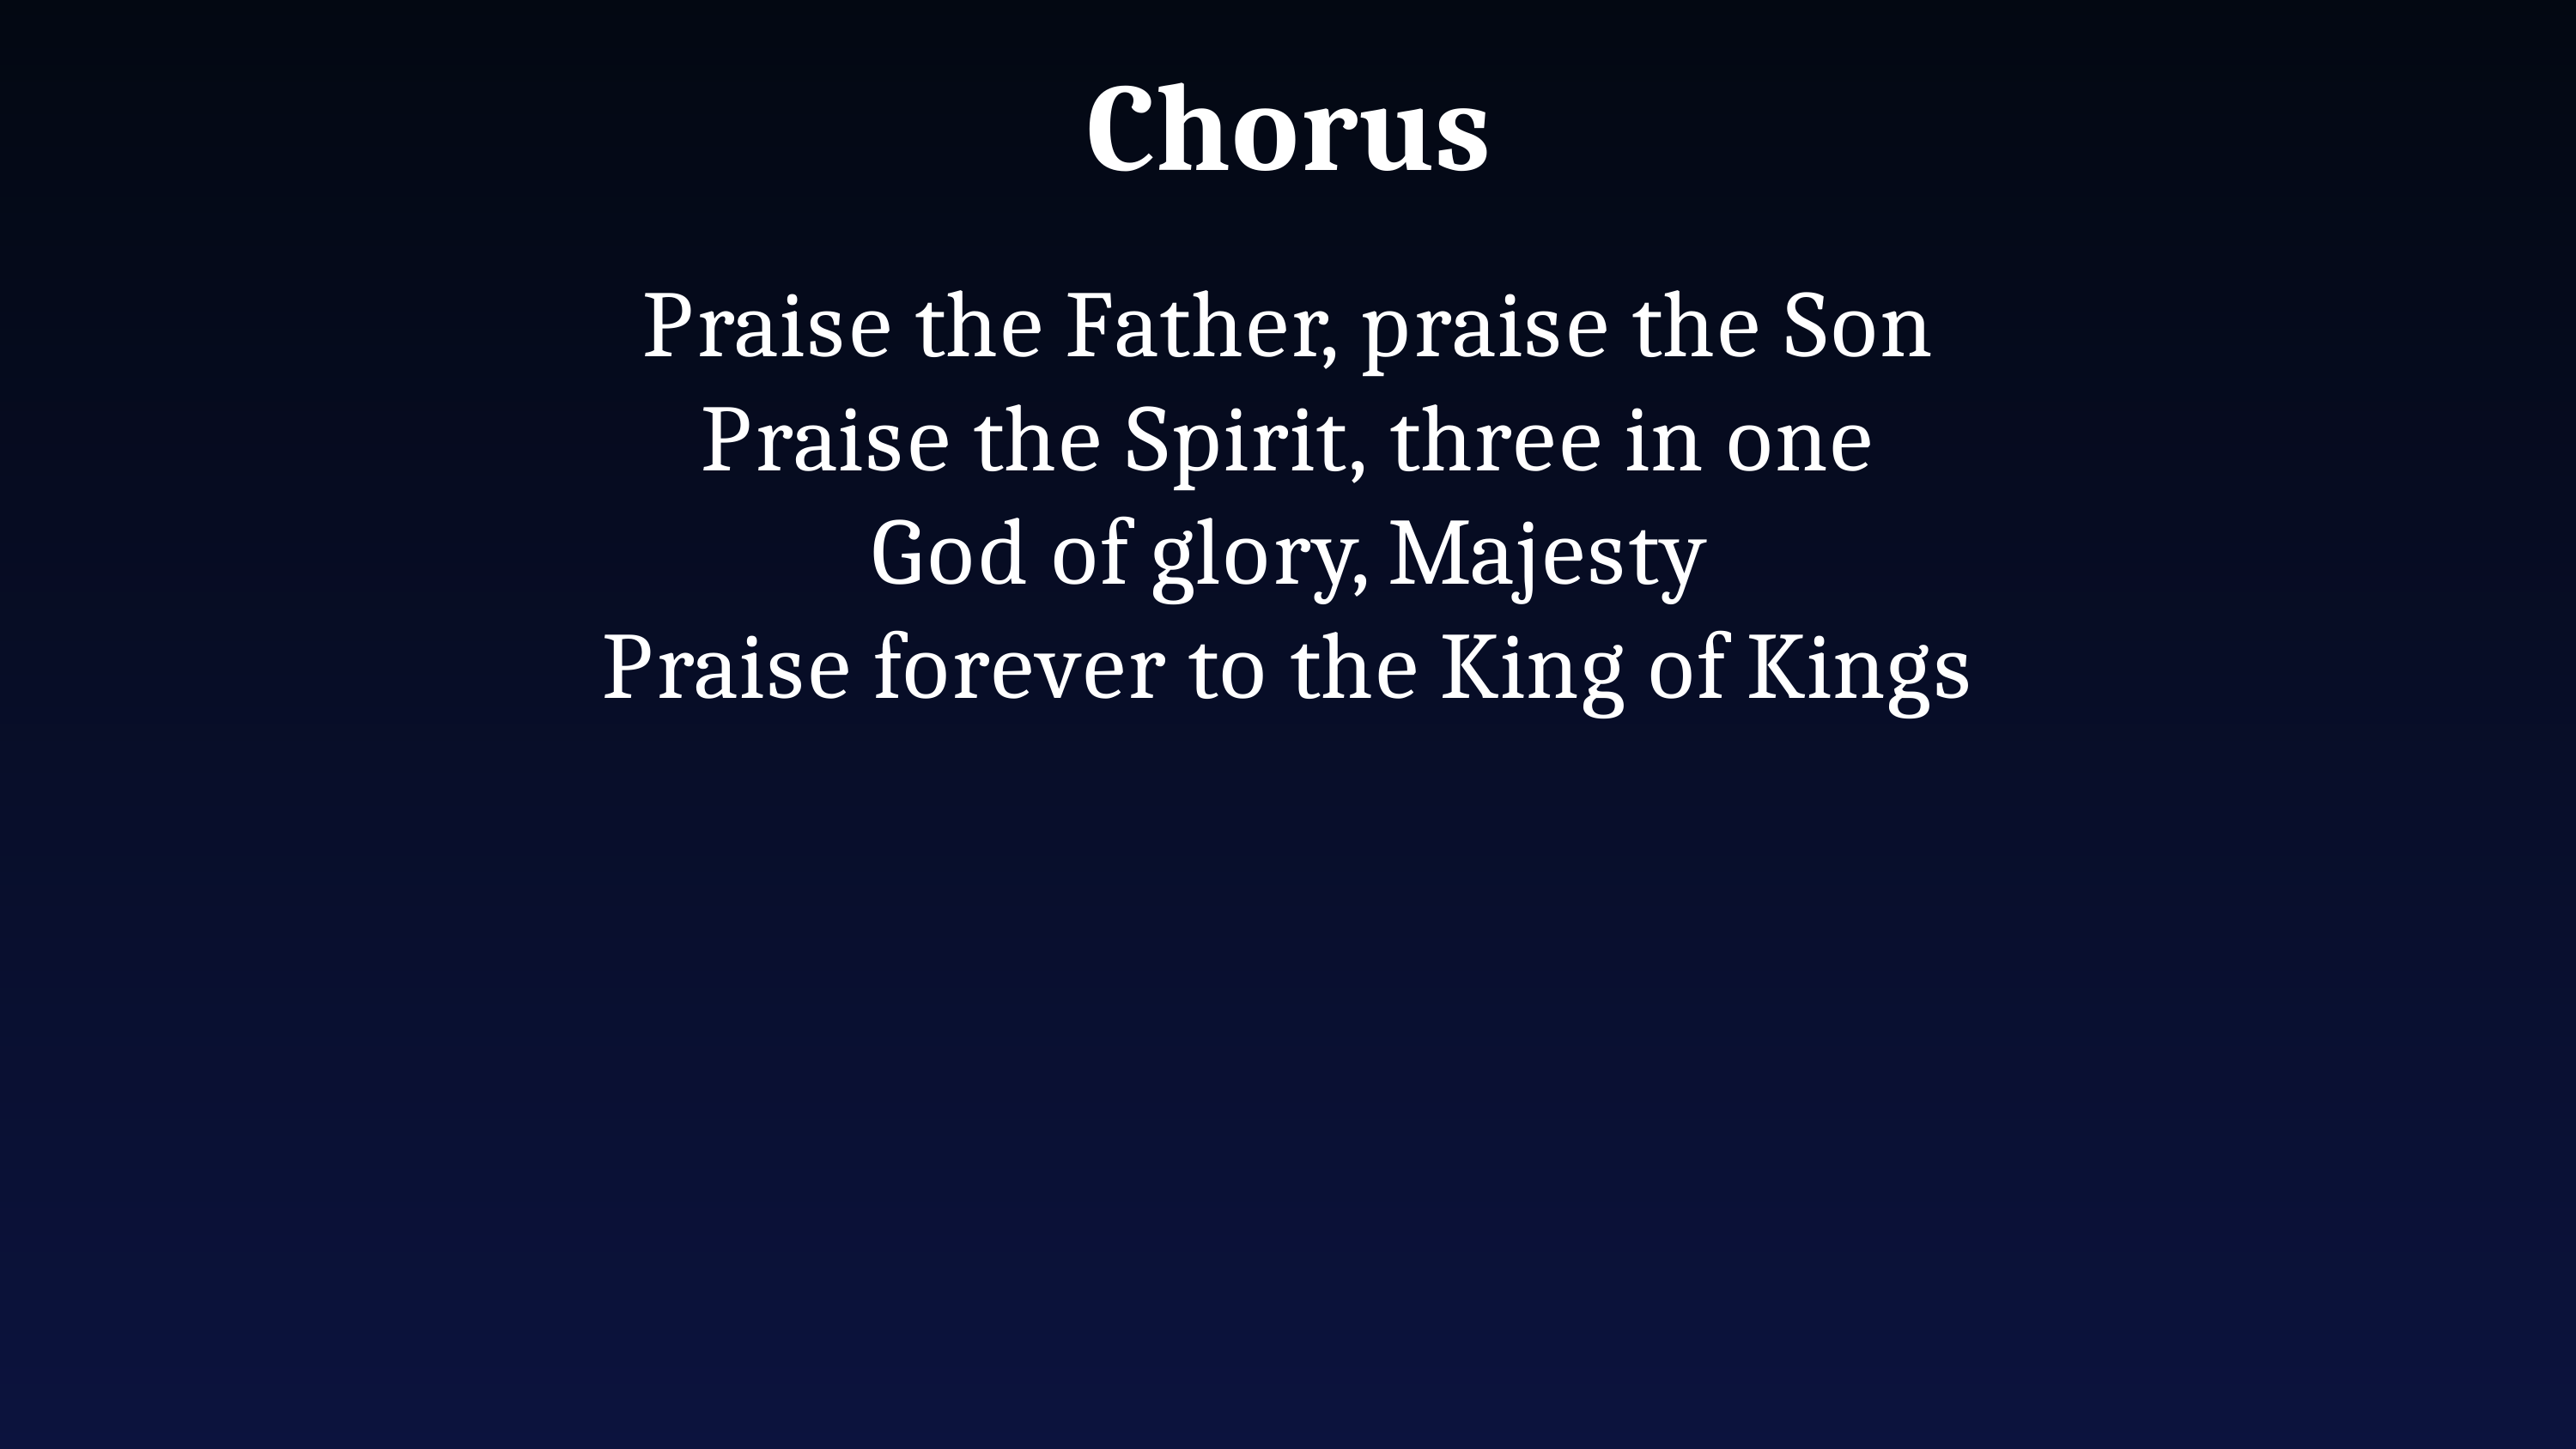

Chorus
Praise the Father, praise the Son
Praise the Spirit, three in one
God of glory, Majesty
Praise forever to the King of Kings